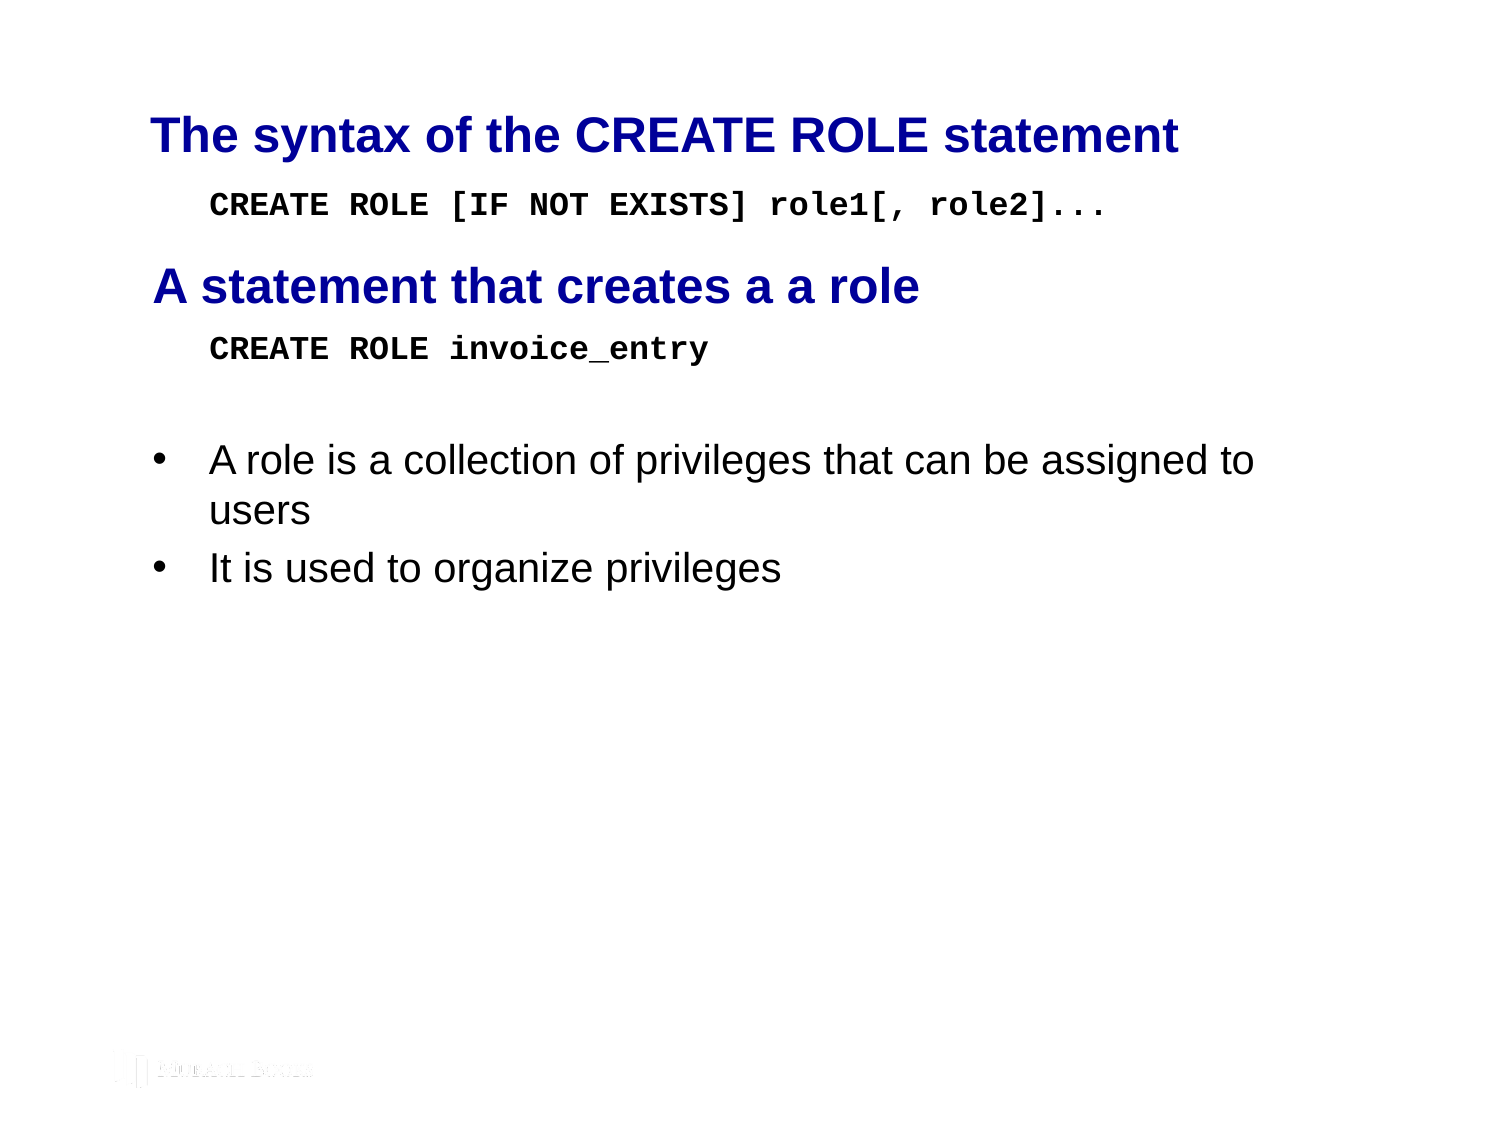

# The syntax of the CREATE ROLE statement
CREATE ROLE [IF NOT EXISTS] role1[, role2]...
A statement that creates a a role
CREATE ROLE invoice_entry

A role is a collection of privileges that can be assigned to users
It is used to organize privileges
© 2019, Mike Murach & Associates, Inc.
Murach’s MySQL 3rd Edition

C18, Slide 325